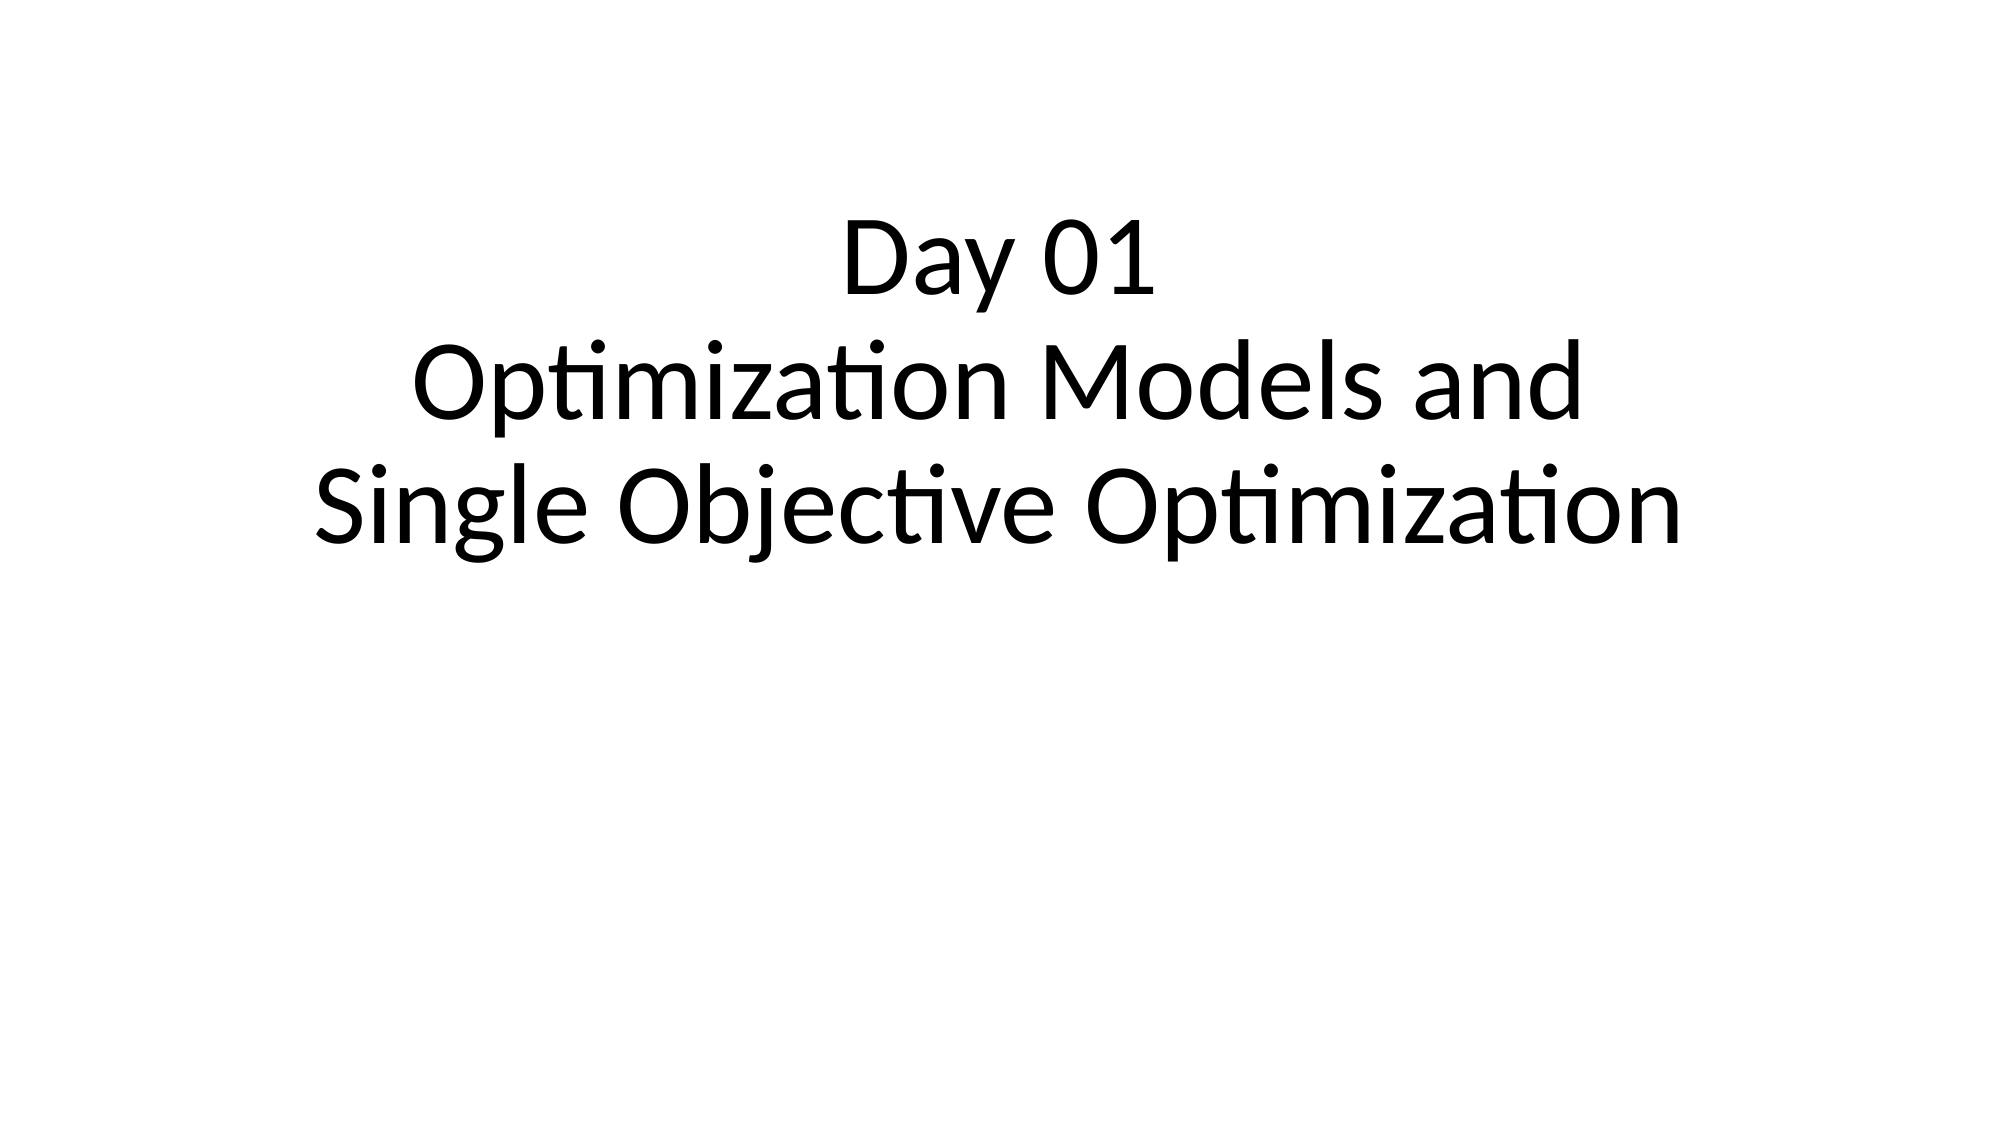

# Day 01 Optimization Models and Single Objective Optimization